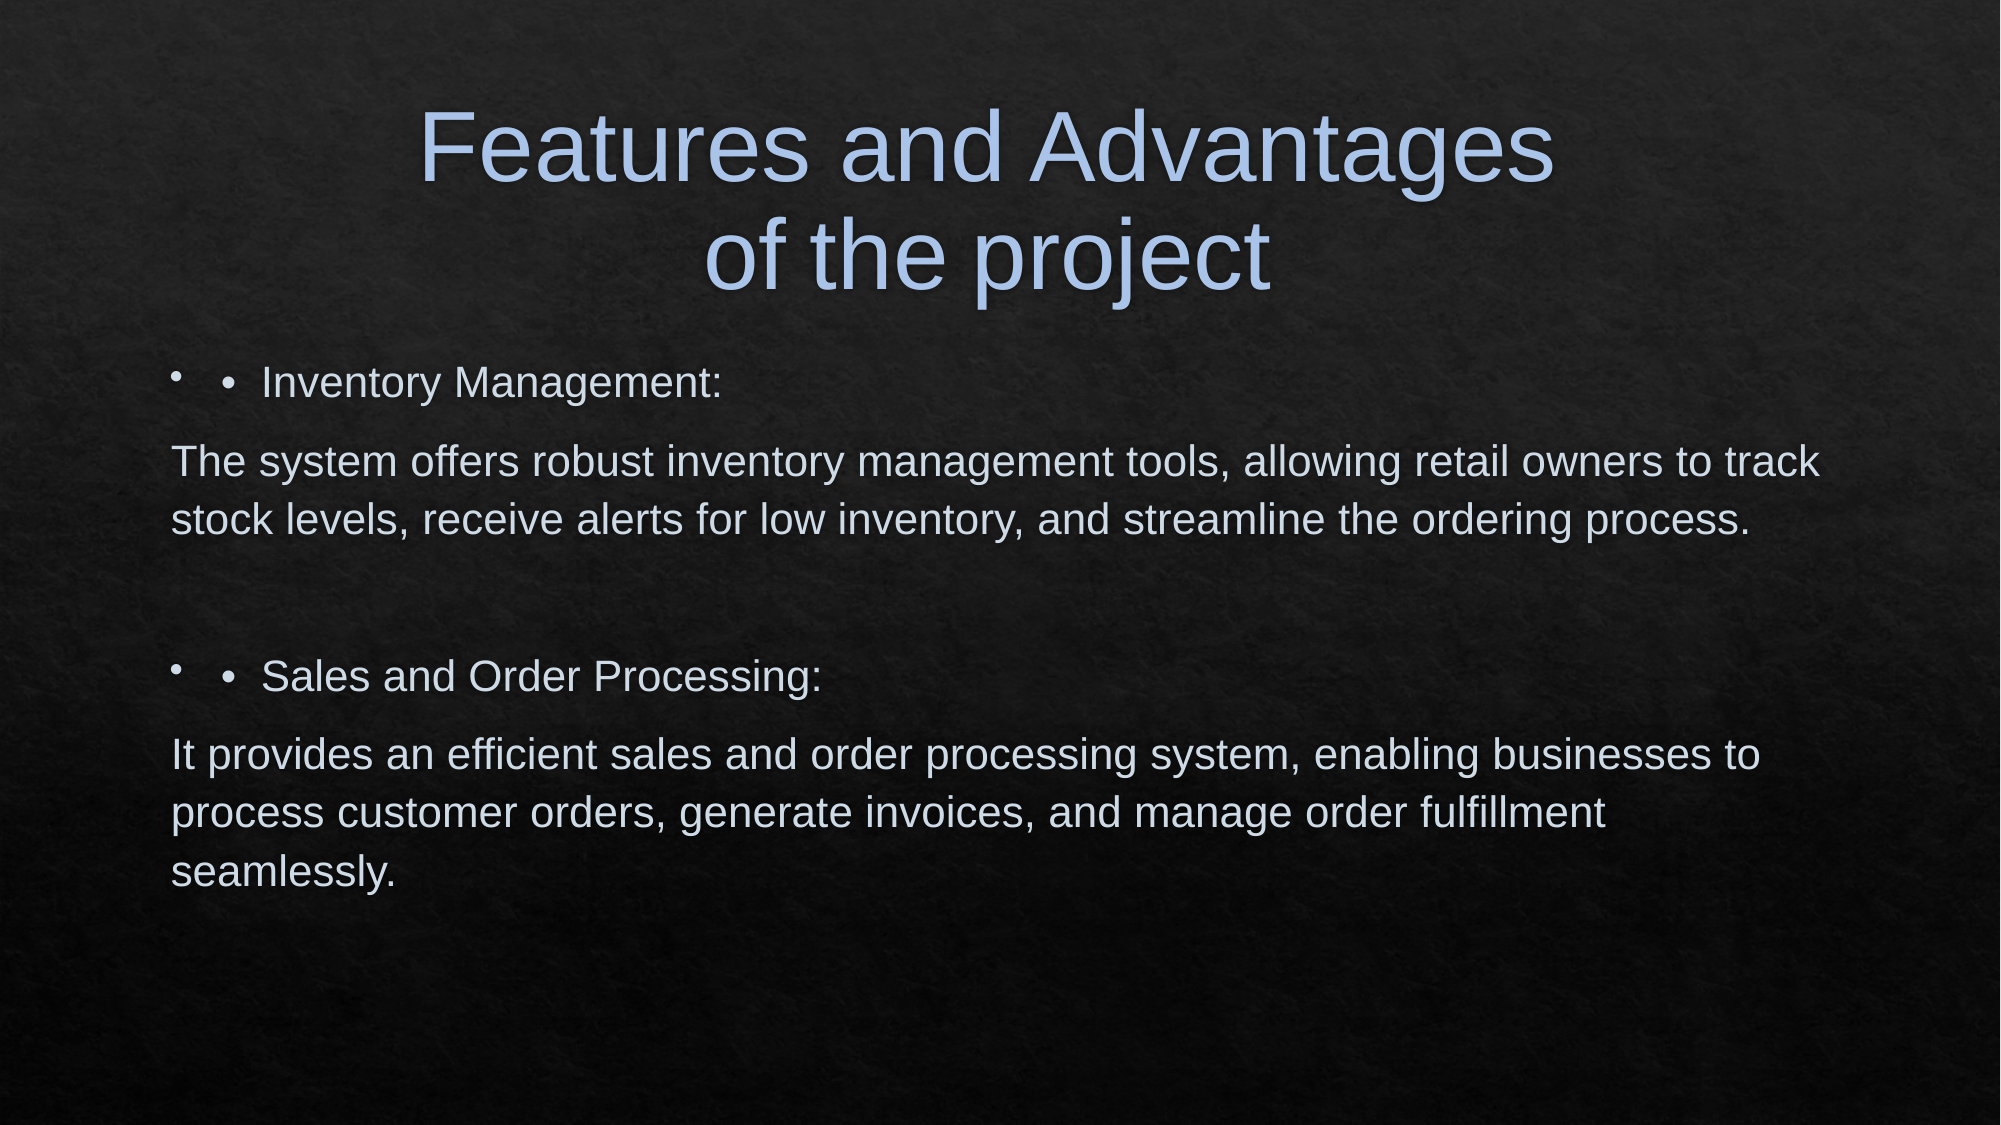

# Features and Advantages of the project
•  Inventory Management:
		The system offers robust inventory management tools, allowing retail owners to track stock levels, receive alerts for low inventory, and streamline the ordering process.

•  Sales and Order Processing:
		It provides an efficient sales and order processing system, enabling businesses to process customer orders, generate invoices, and manage order fulfillment seamlessly.